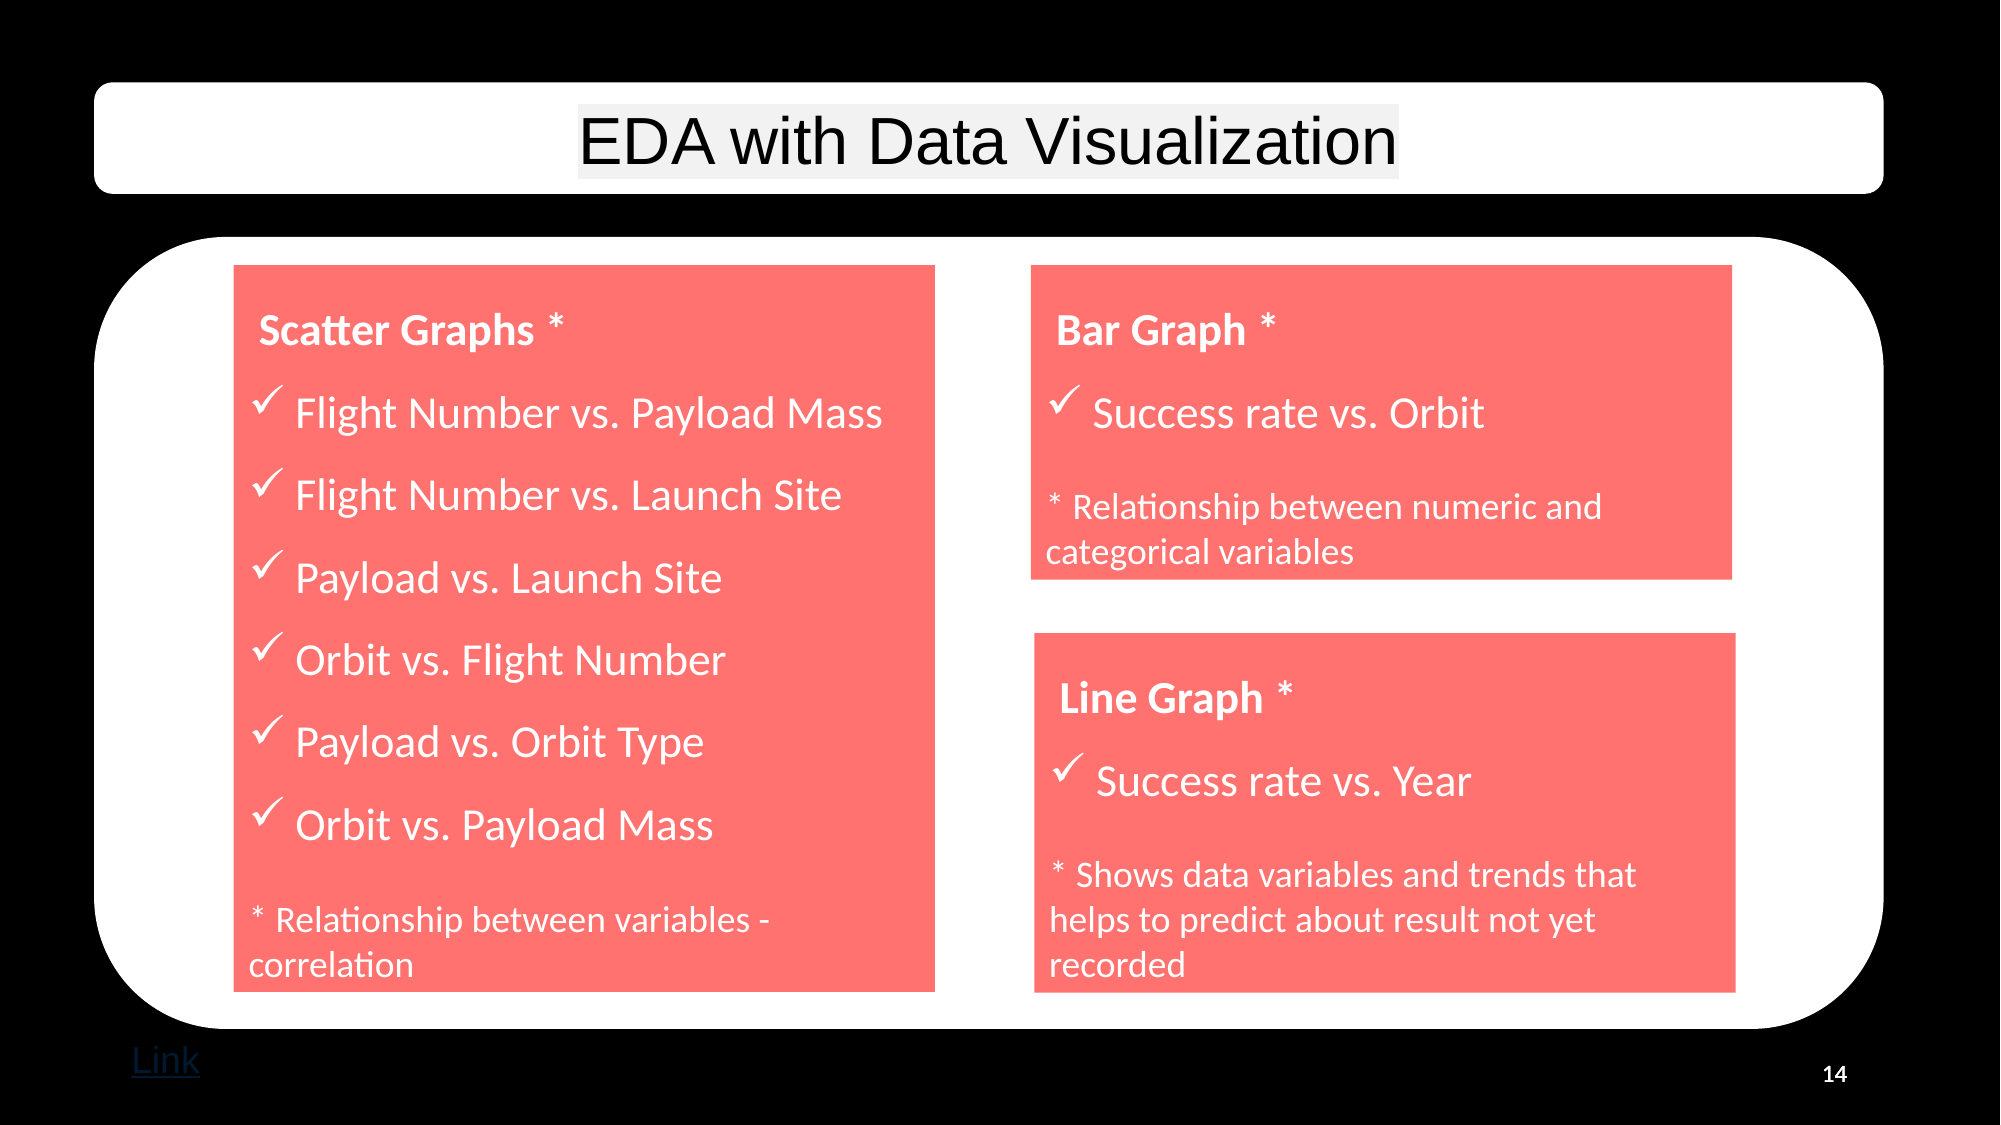

EDA with Data Visualization

 Scatter Graphs *
Flight Number vs. Payload Mass
Flight Number vs. Launch Site
Payload vs. Launch Site
Orbit vs. Flight Number
Payload vs. Orbit Type
Orbit vs. Payload Mass

* Relationship between variables - correlation
 Bar Graph *
Success rate vs. Orbit

* Relationship between numeric and categorical variables
 Line Graph *
Success rate vs. Year

* Shows data variables and trends that helps to predict about result not yet recorded
Link
14
14
14